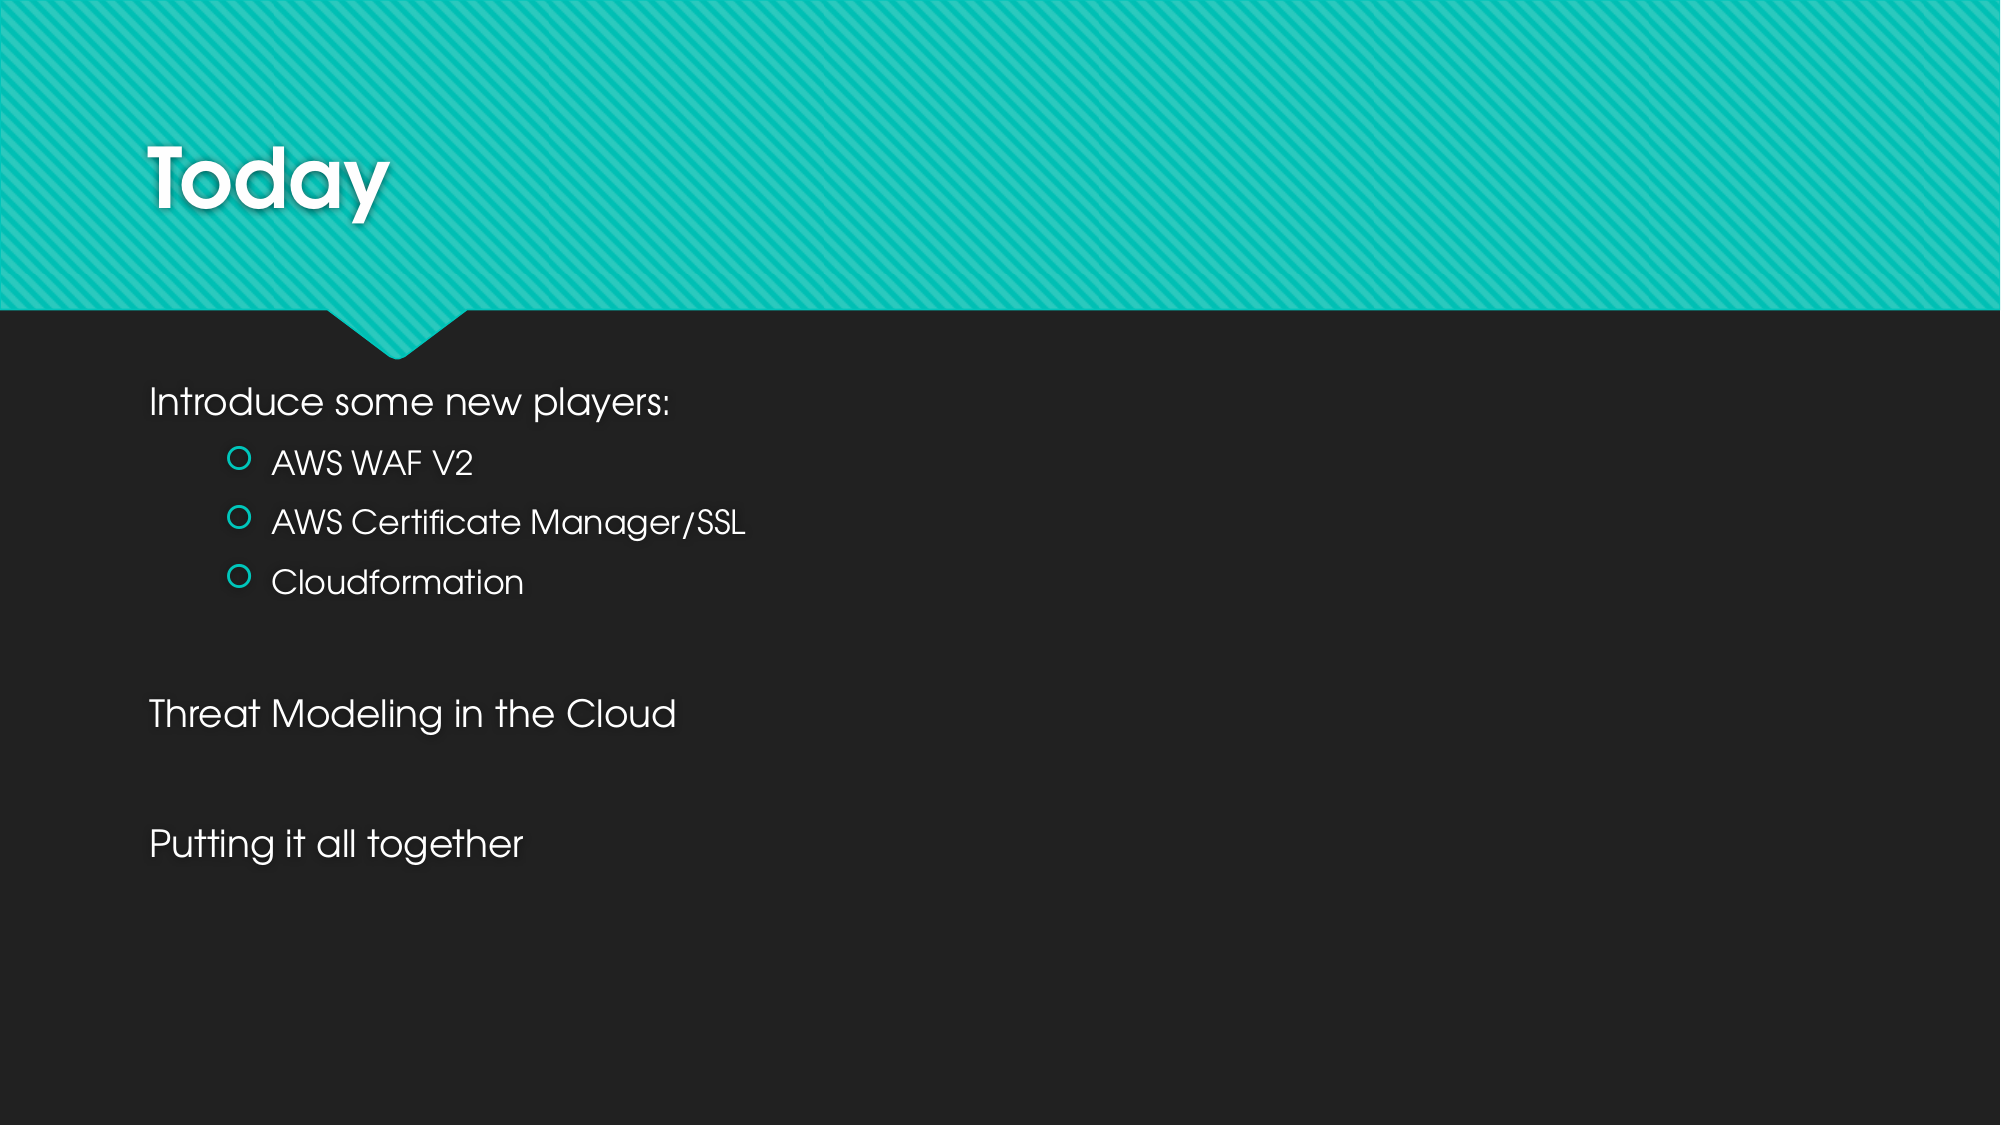

# Today
Introduce some new players:
AWS WAF V2
AWS Certificate Manager/SSL
Cloudformation

Threat Modeling in the Cloud

Putting it all together